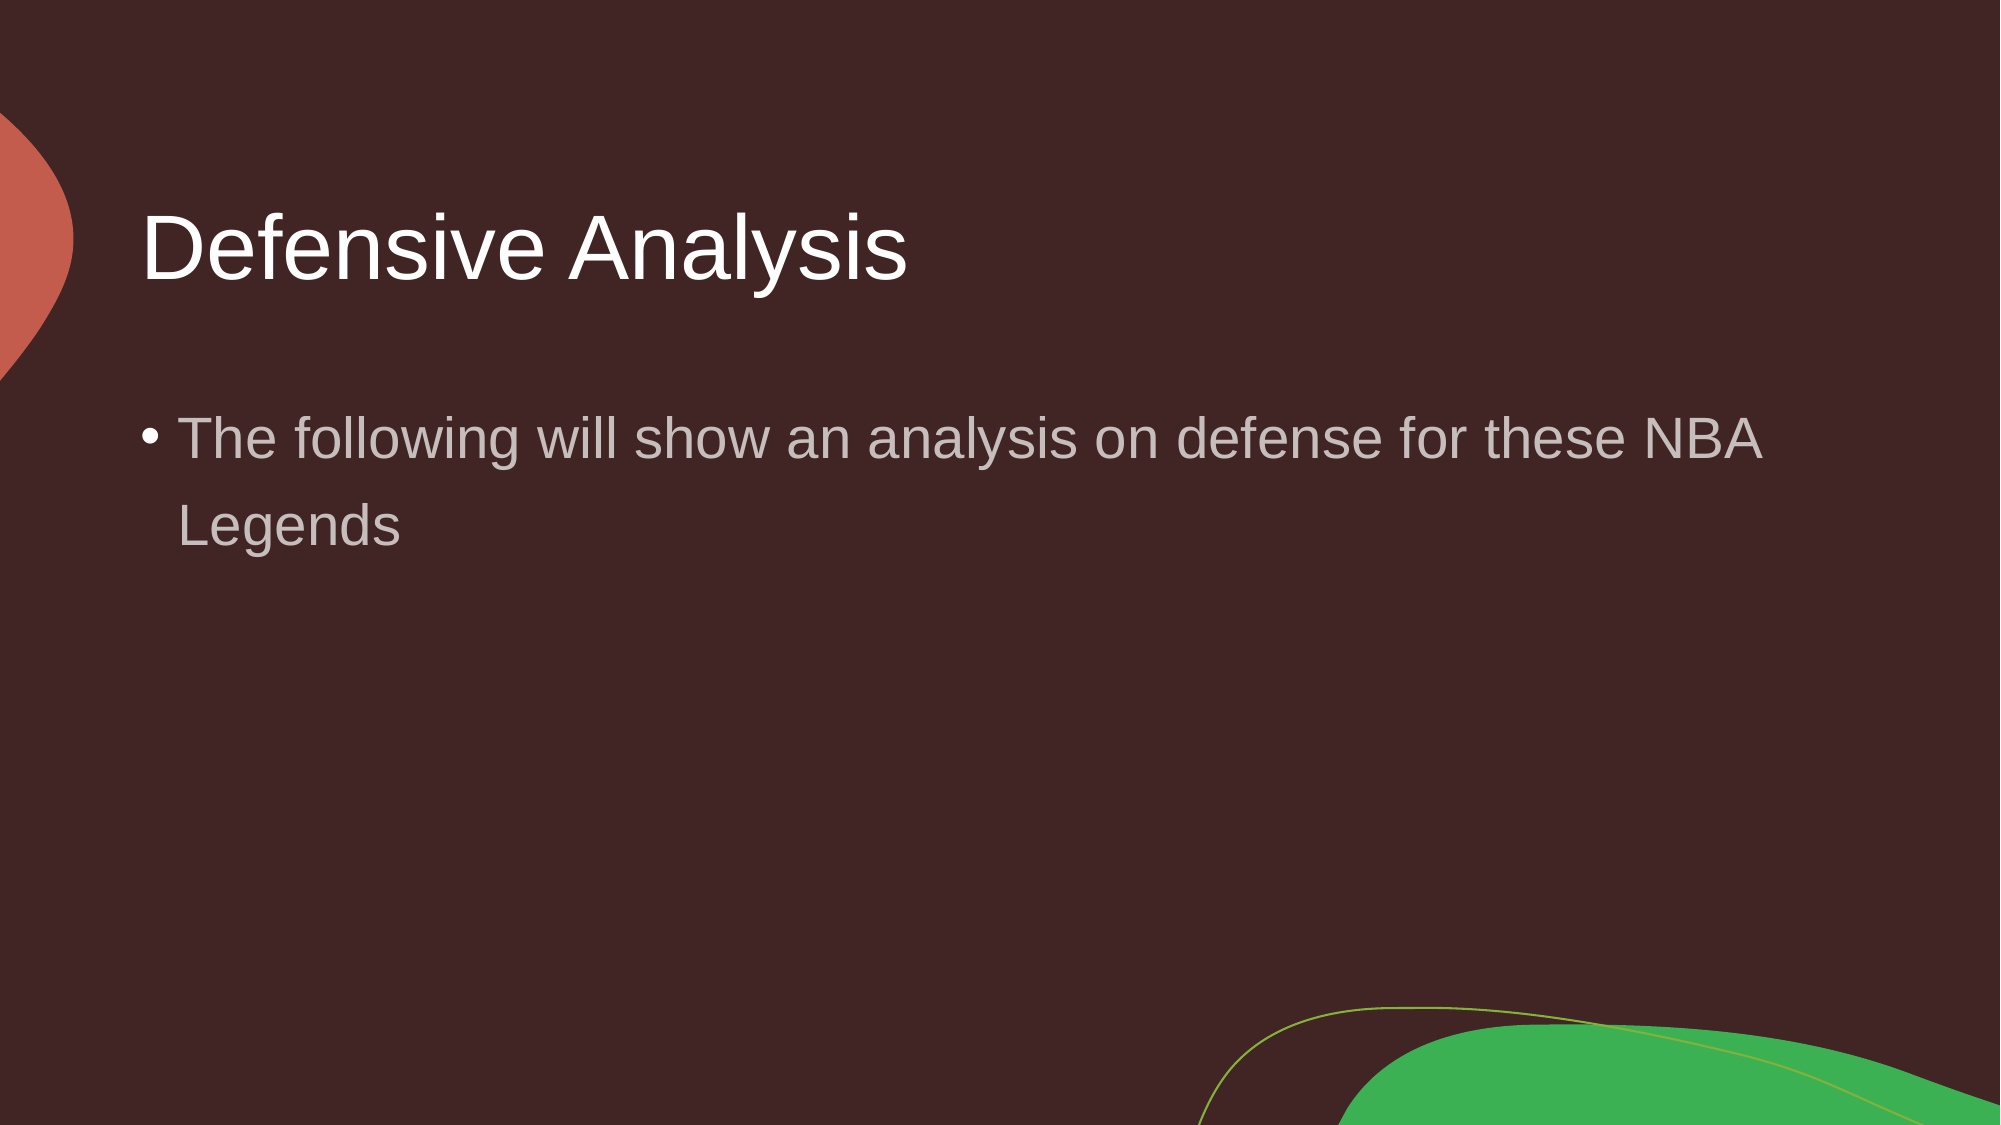

# Defensive Analysis
The following will show an analysis on defense for these NBA Legends